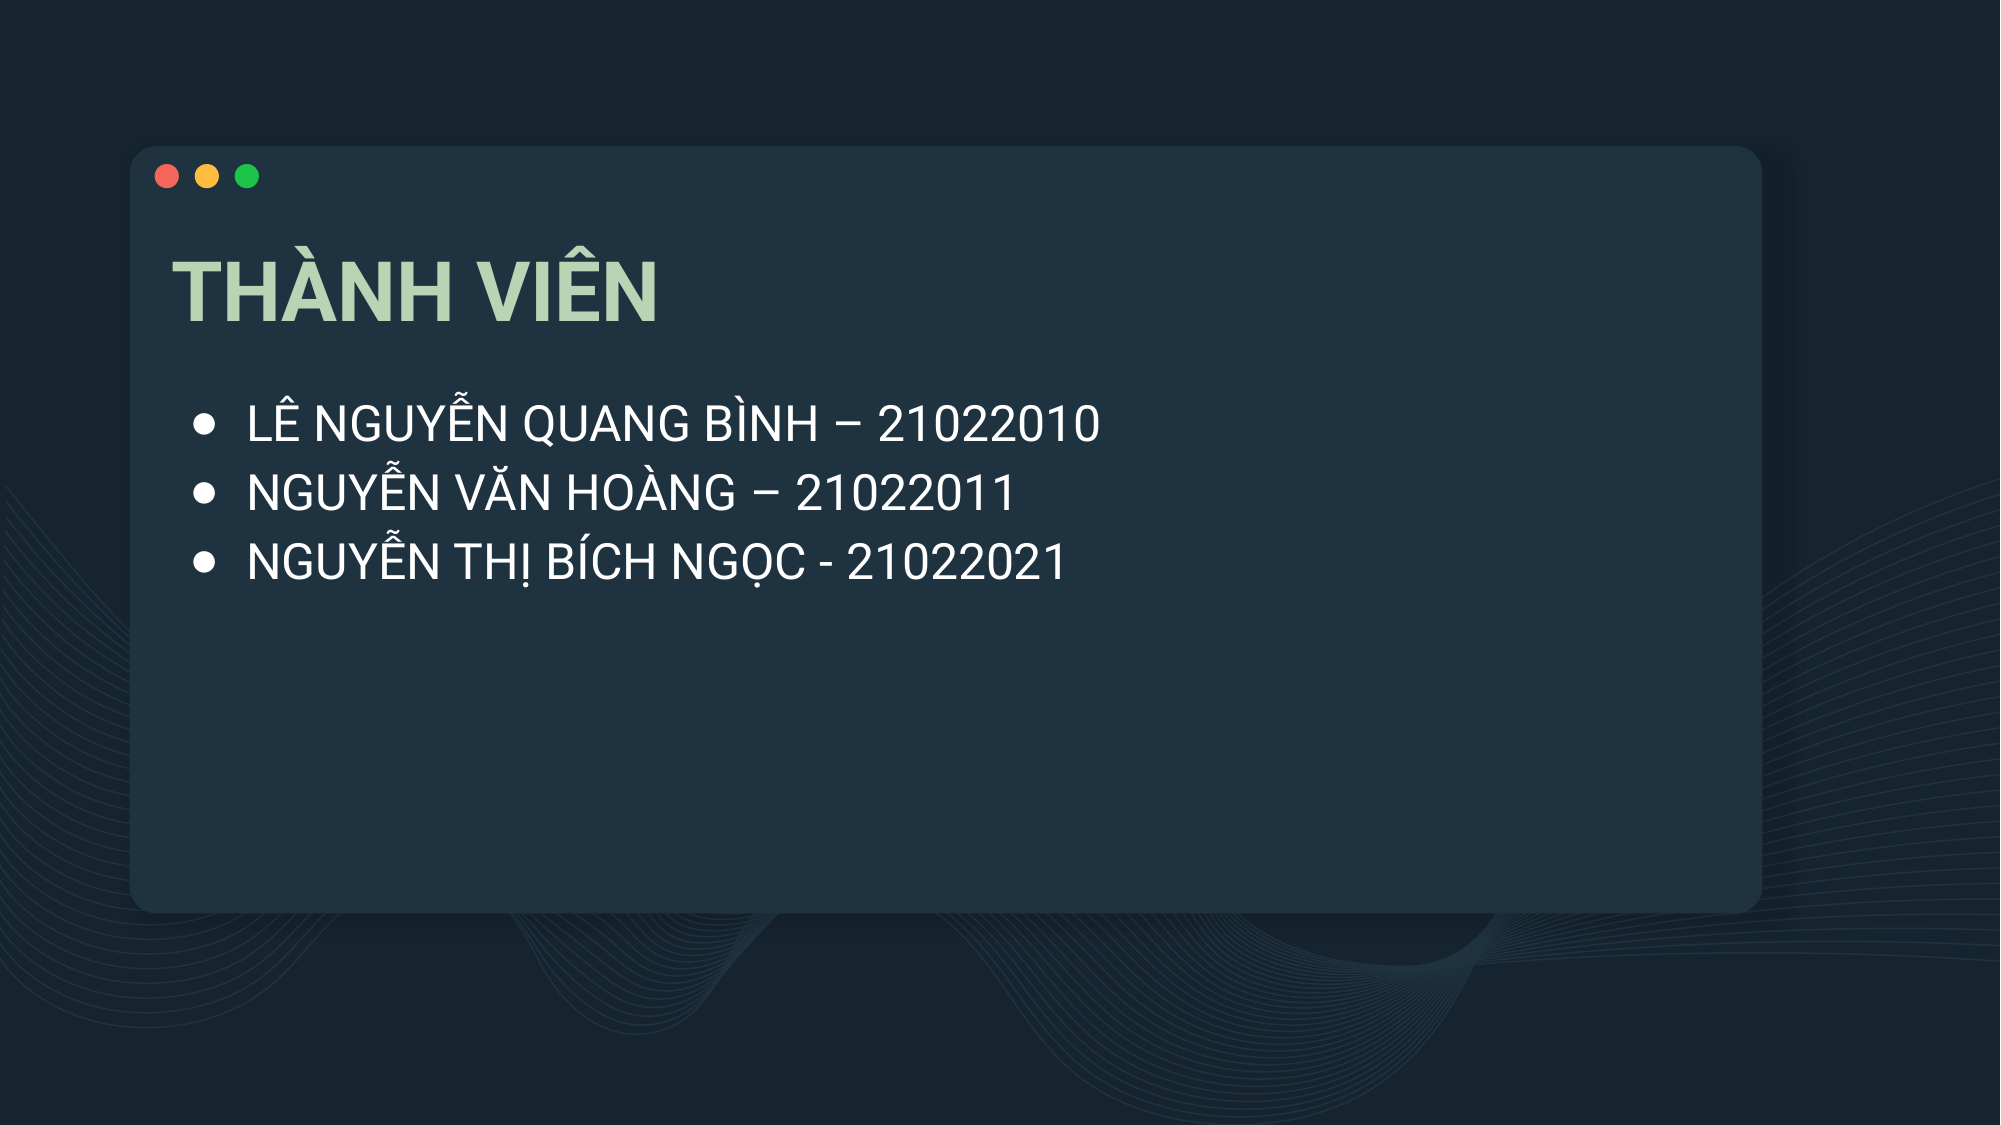

# THÀNH VIÊN
LÊ NGUYỄN QUANG BÌNH – 21022010
NGUYỄN VĂN HOÀNG – 21022011
NGUYỄN THỊ BÍCH NGỌC - 21022021